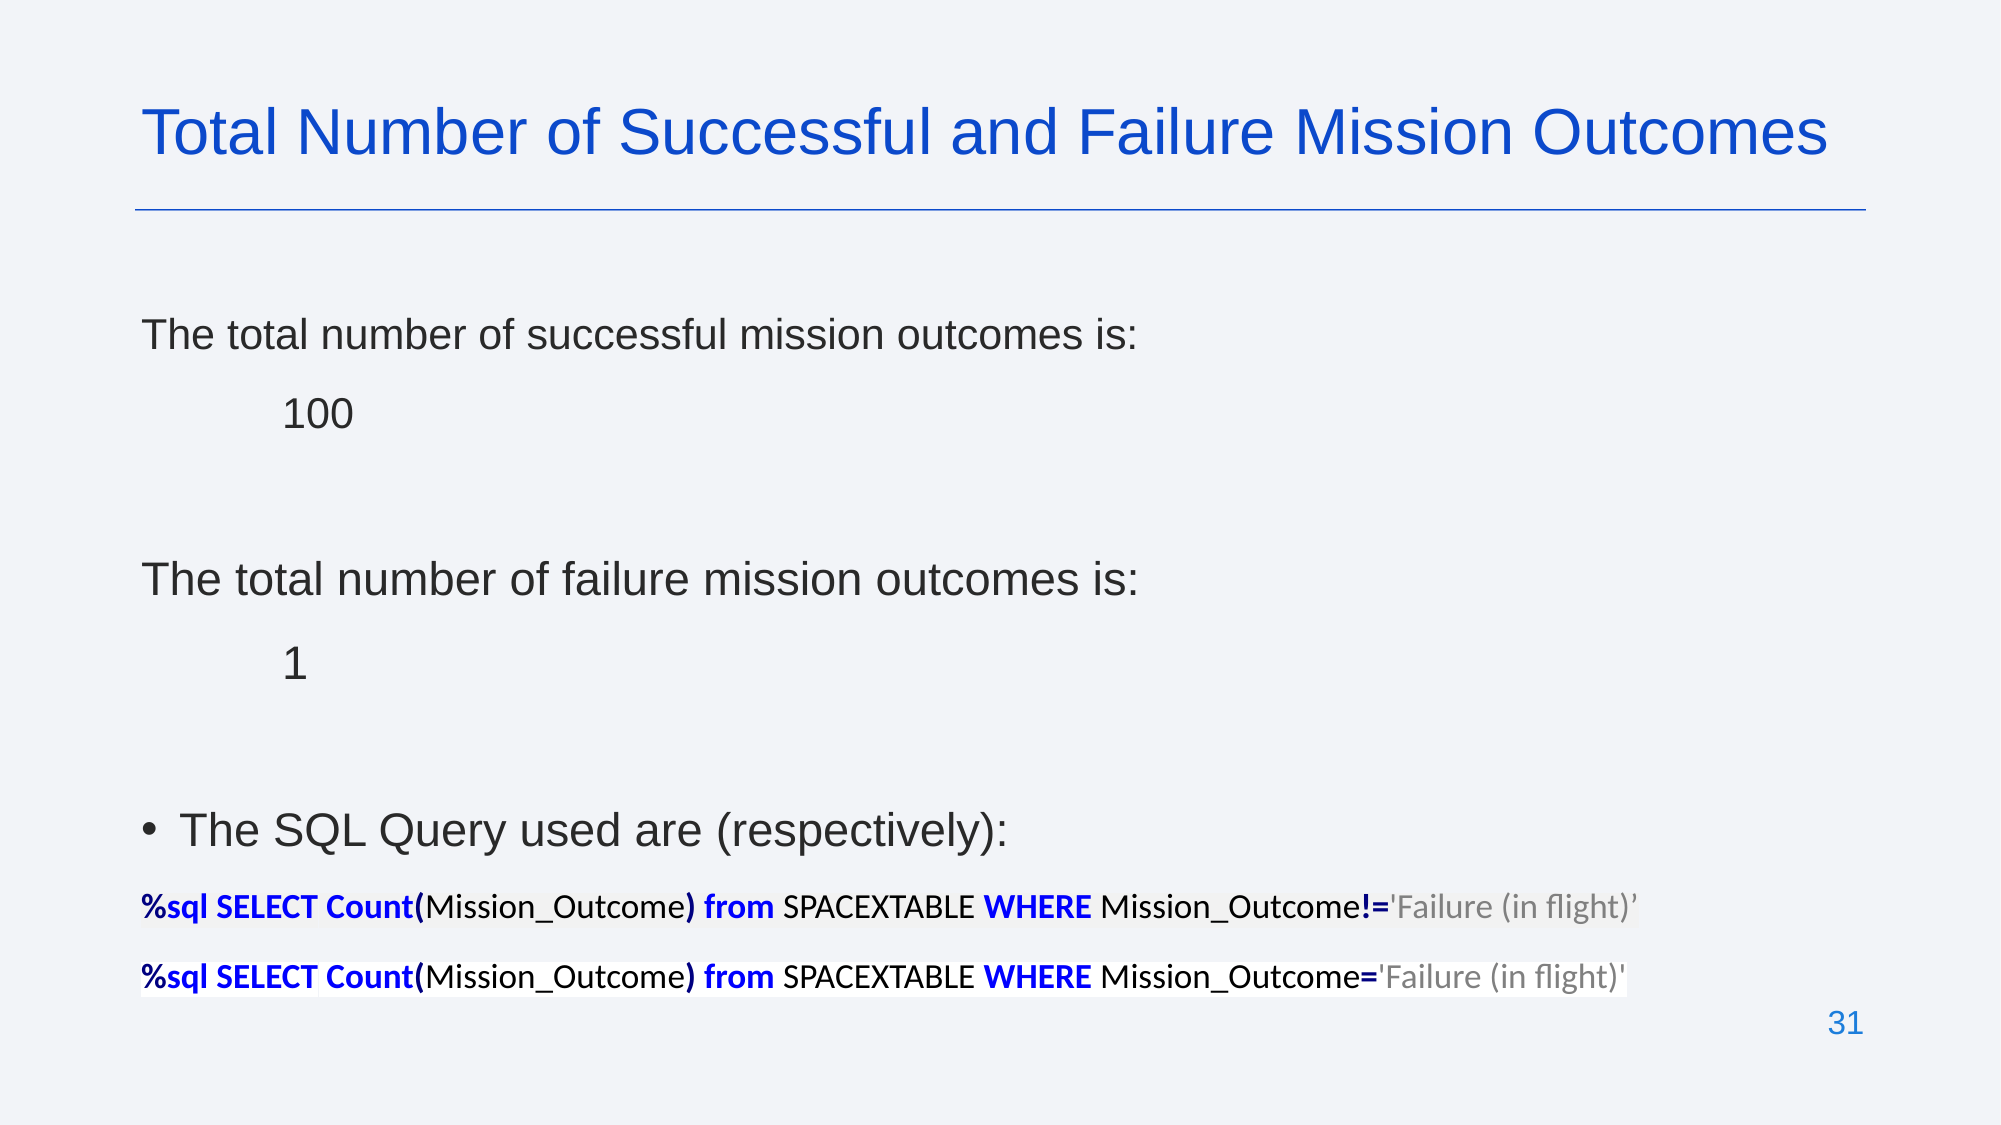

Total Number of Successful and Failure Mission Outcomes
The total number of successful mission outcomes is:
		100

The total number of failure mission outcomes is:
		1

The SQL Query used are (respectively):
%sql SELECT Count(Mission_Outcome) from SPACEXTABLE WHERE Mission_Outcome!='Failure (in flight)’
%sql SELECT Count(Mission_Outcome) from SPACEXTABLE WHERE Mission_Outcome='Failure (in flight)'
31